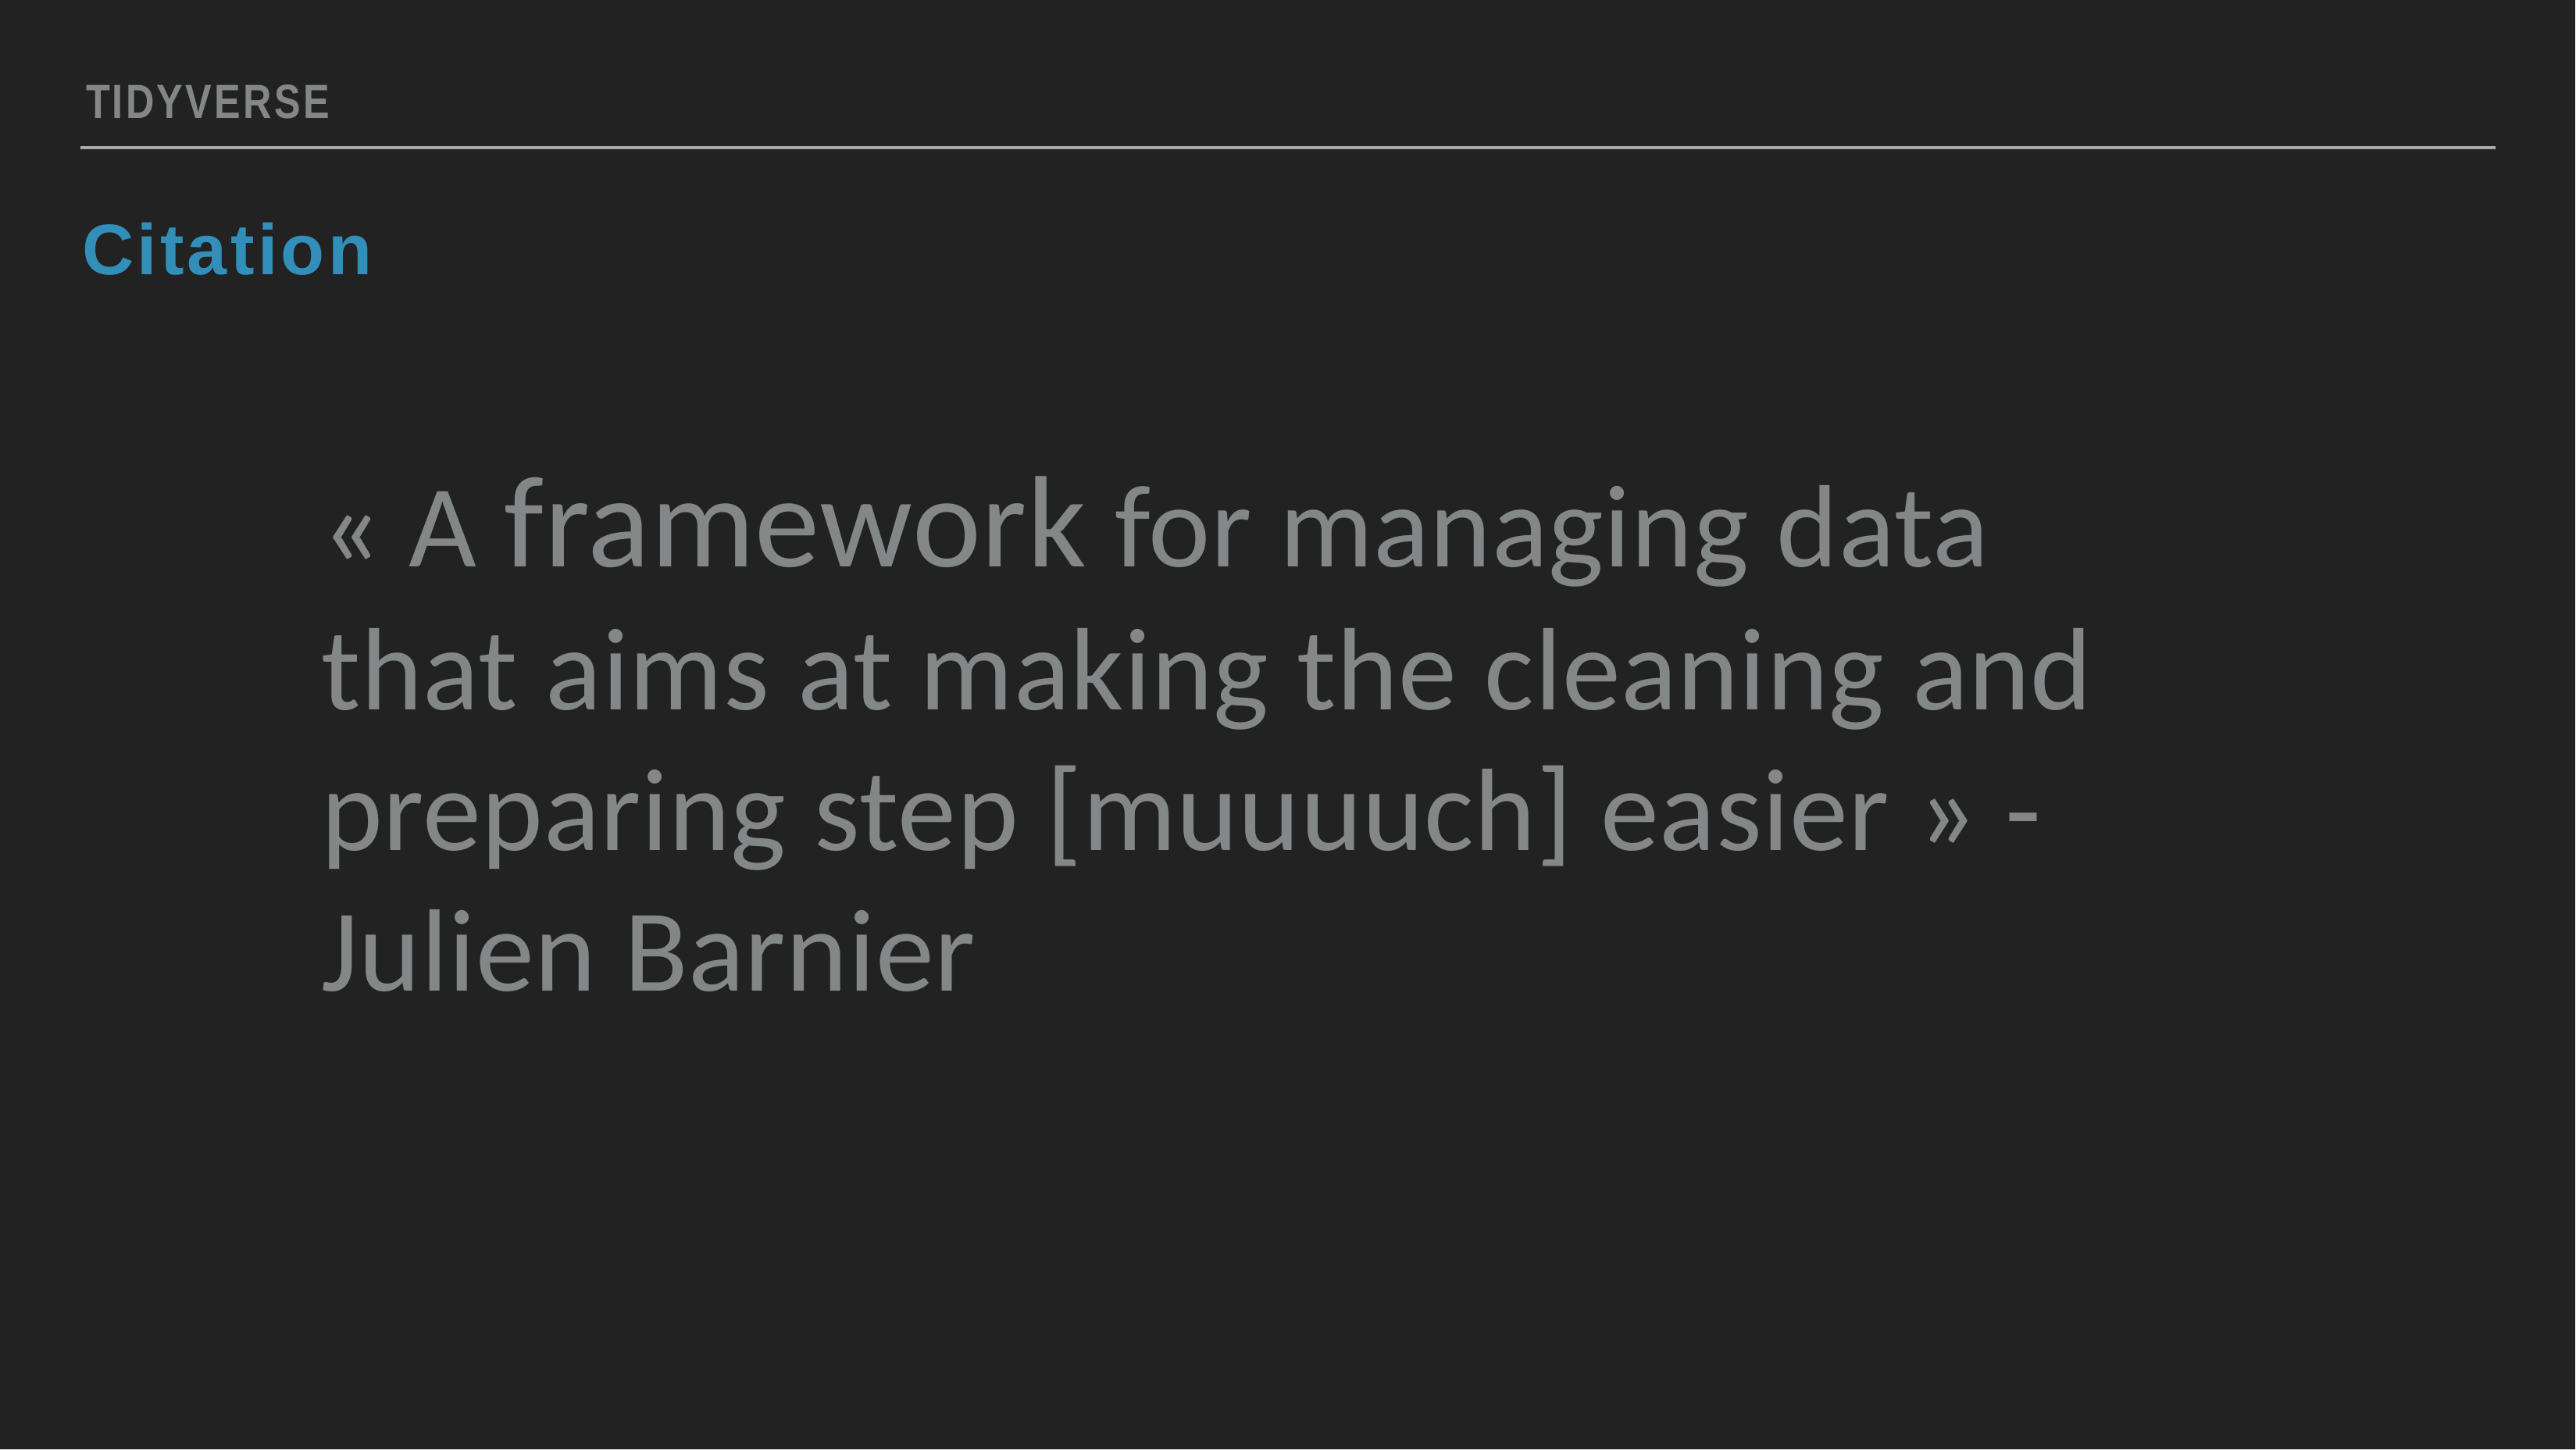

TIDYVERSE

Citation
« A framework for managing data that aims at making the cleaning and preparing step [muuuuch] easier » - Julien Barnier